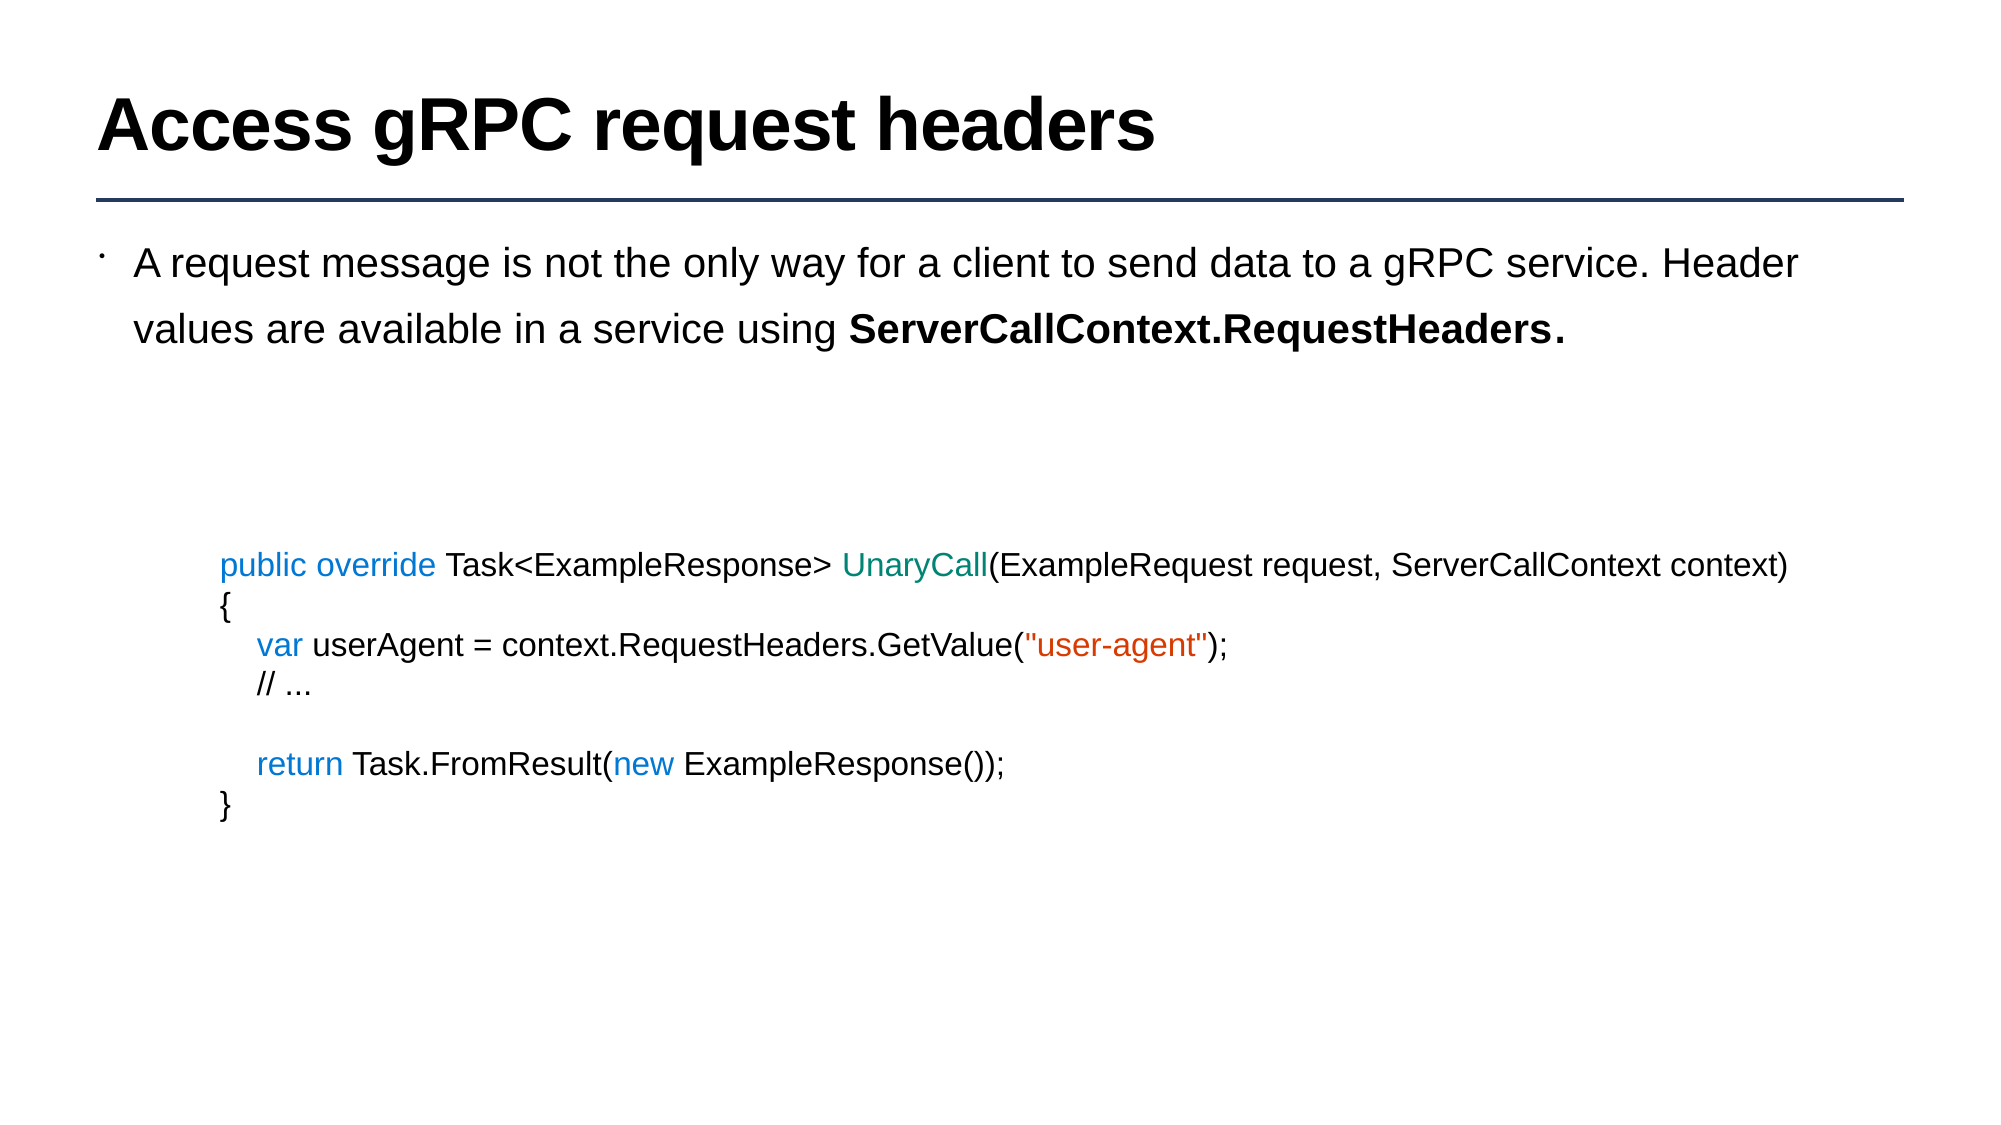

# Access gRPC request headers
A request message is not the only way for a client to send data to a gRPC service. Header values are available in a service using ServerCallContext.RequestHeaders.
public override Task<ExampleResponse> UnaryCall(ExampleRequest request, ServerCallContext context)
{
    var userAgent = context.RequestHeaders.GetValue("user-agent");
    // ...

    return Task.FromResult(new ExampleResponse());
}